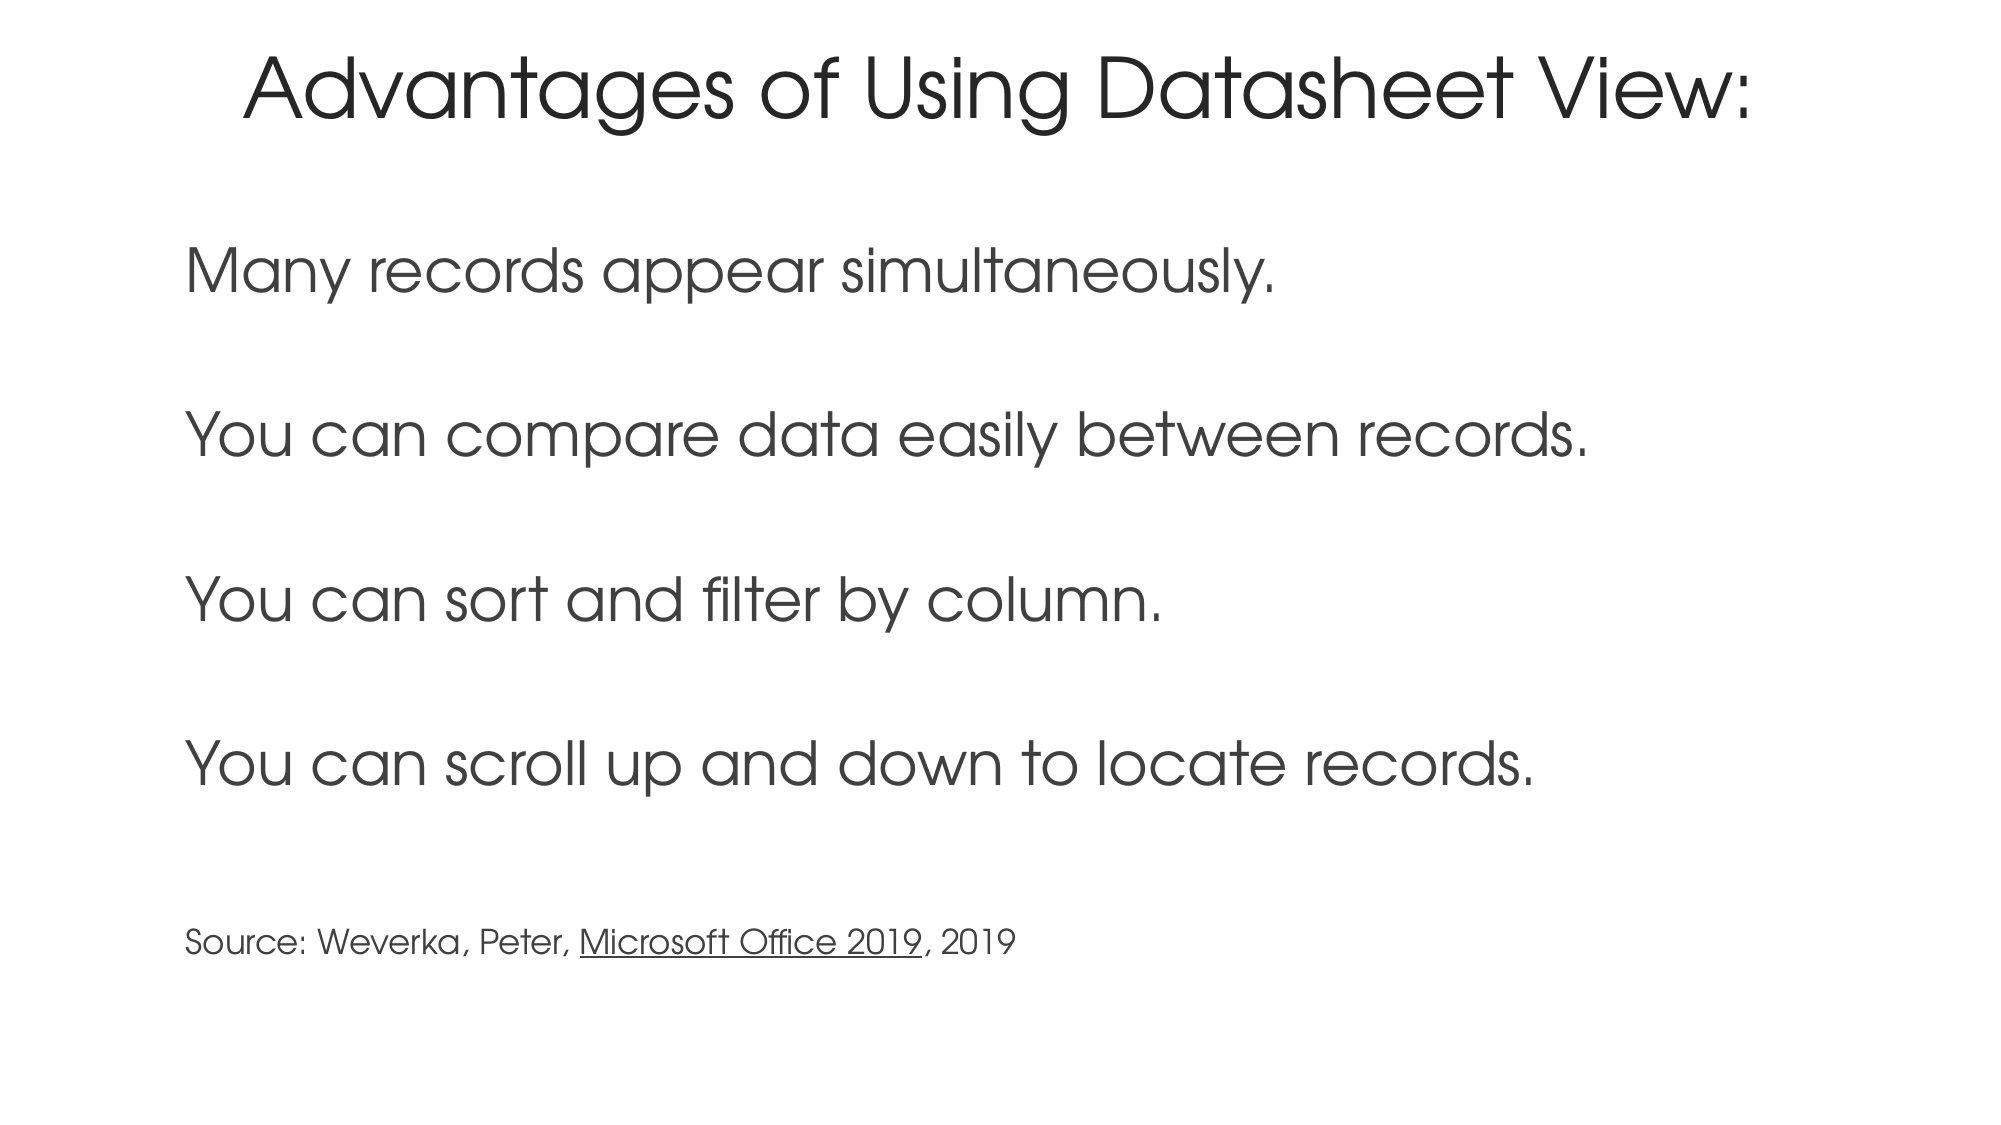

# Advantages of Using Datasheet View:
Many records appear simultaneously.
You can compare data easily between records.
You can sort and filter by column.
You can scroll up and down to locate records.
Source: Weverka, Peter, Microsoft Office 2019, 2019